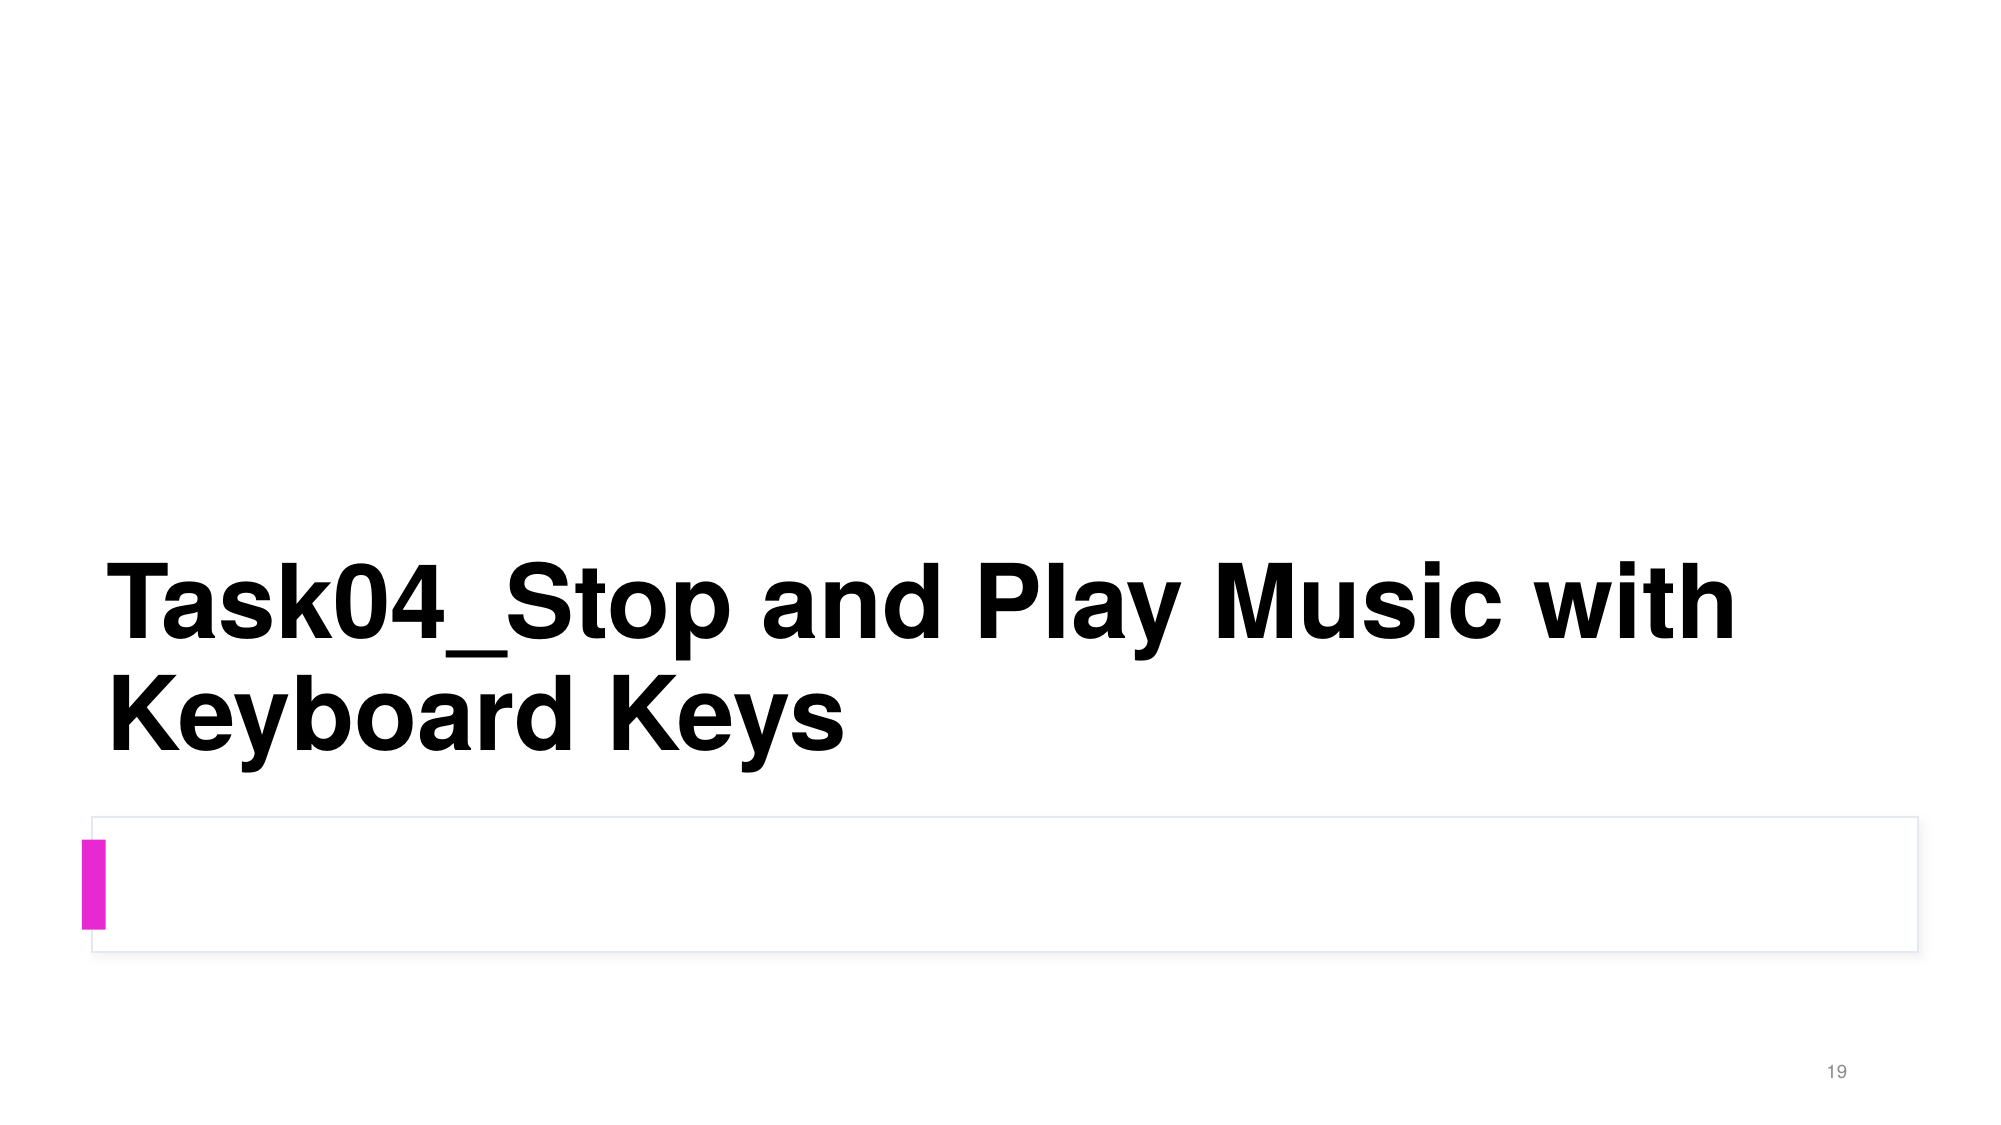

# Task04_Stop and Play Music with Keyboard Keys

19